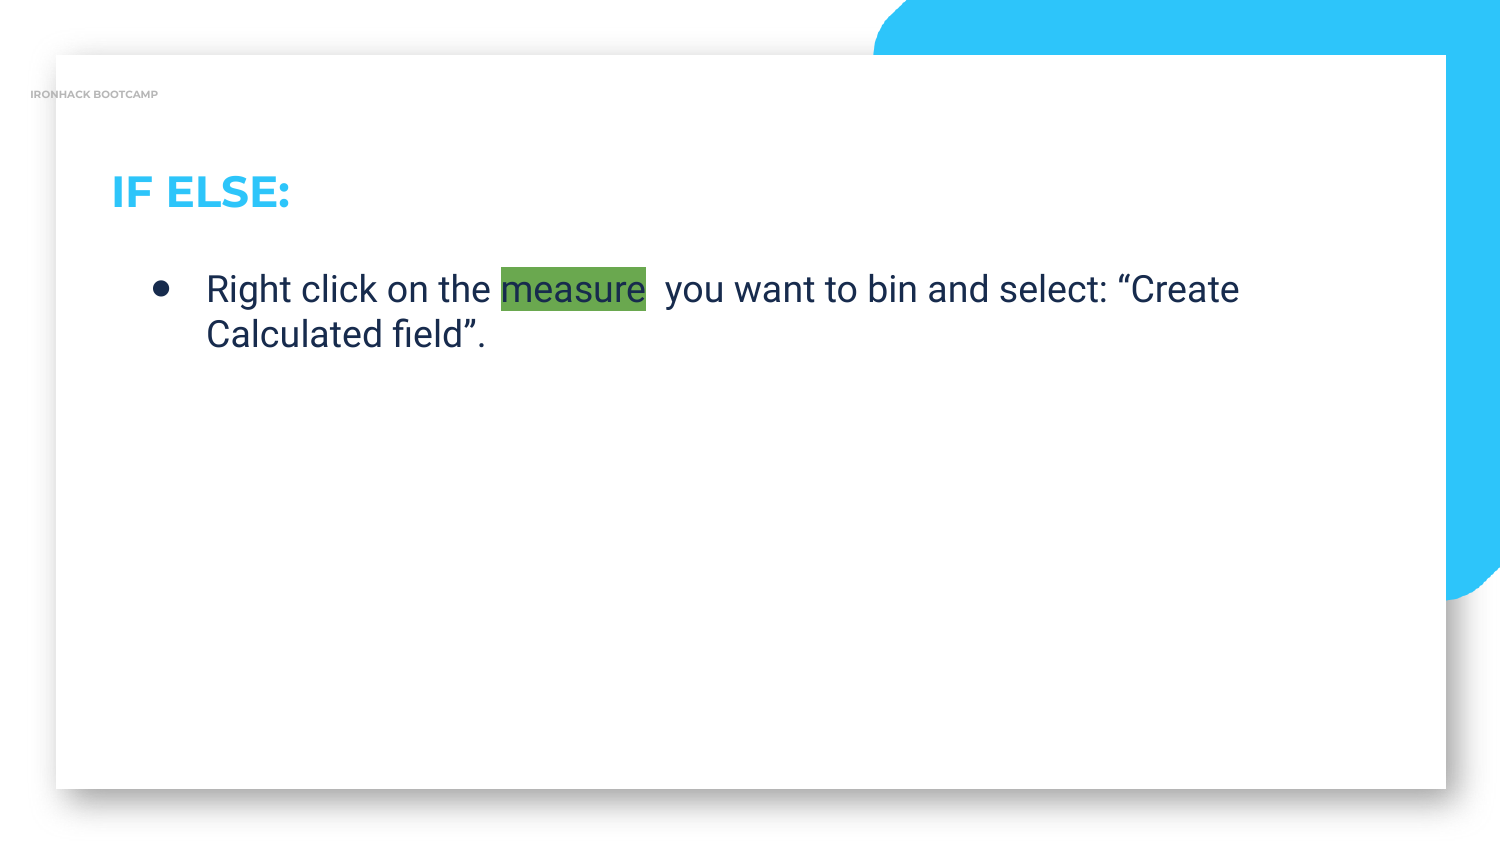

IRONHACK BOOTCAMP
IF ELSE:
Right click on the measure  you want to bin and select: “Create Calculated field”.